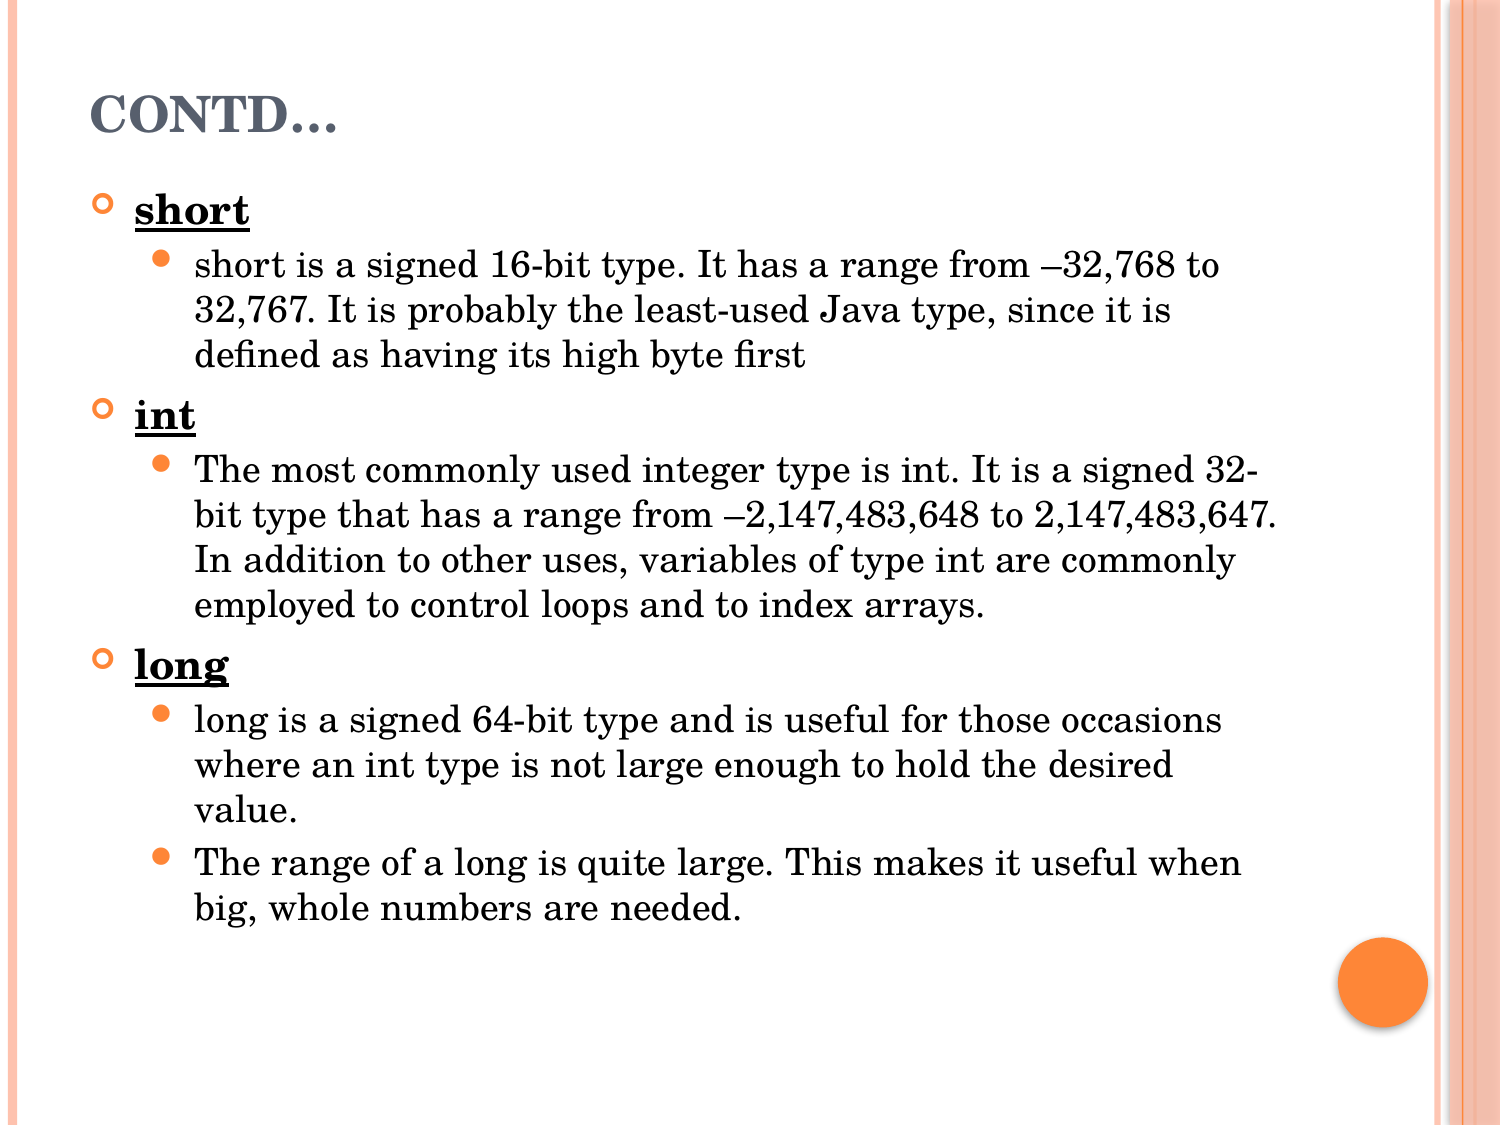

# Contd…
short
short is a signed 16-bit type. It has a range from –32,768 to 32,767. It is probably the least-used Java type, since it is defined as having its high byte first
int
The most commonly used integer type is int. It is a signed 32-bit type that has a range from –2,147,483,648 to 2,147,483,647. In addition to other uses, variables of type int are commonly employed to control loops and to index arrays.
long
long is a signed 64-bit type and is useful for those occasions where an int type is not large enough to hold the desired value.
The range of a long is quite large. This makes it useful when big, whole numbers are needed.